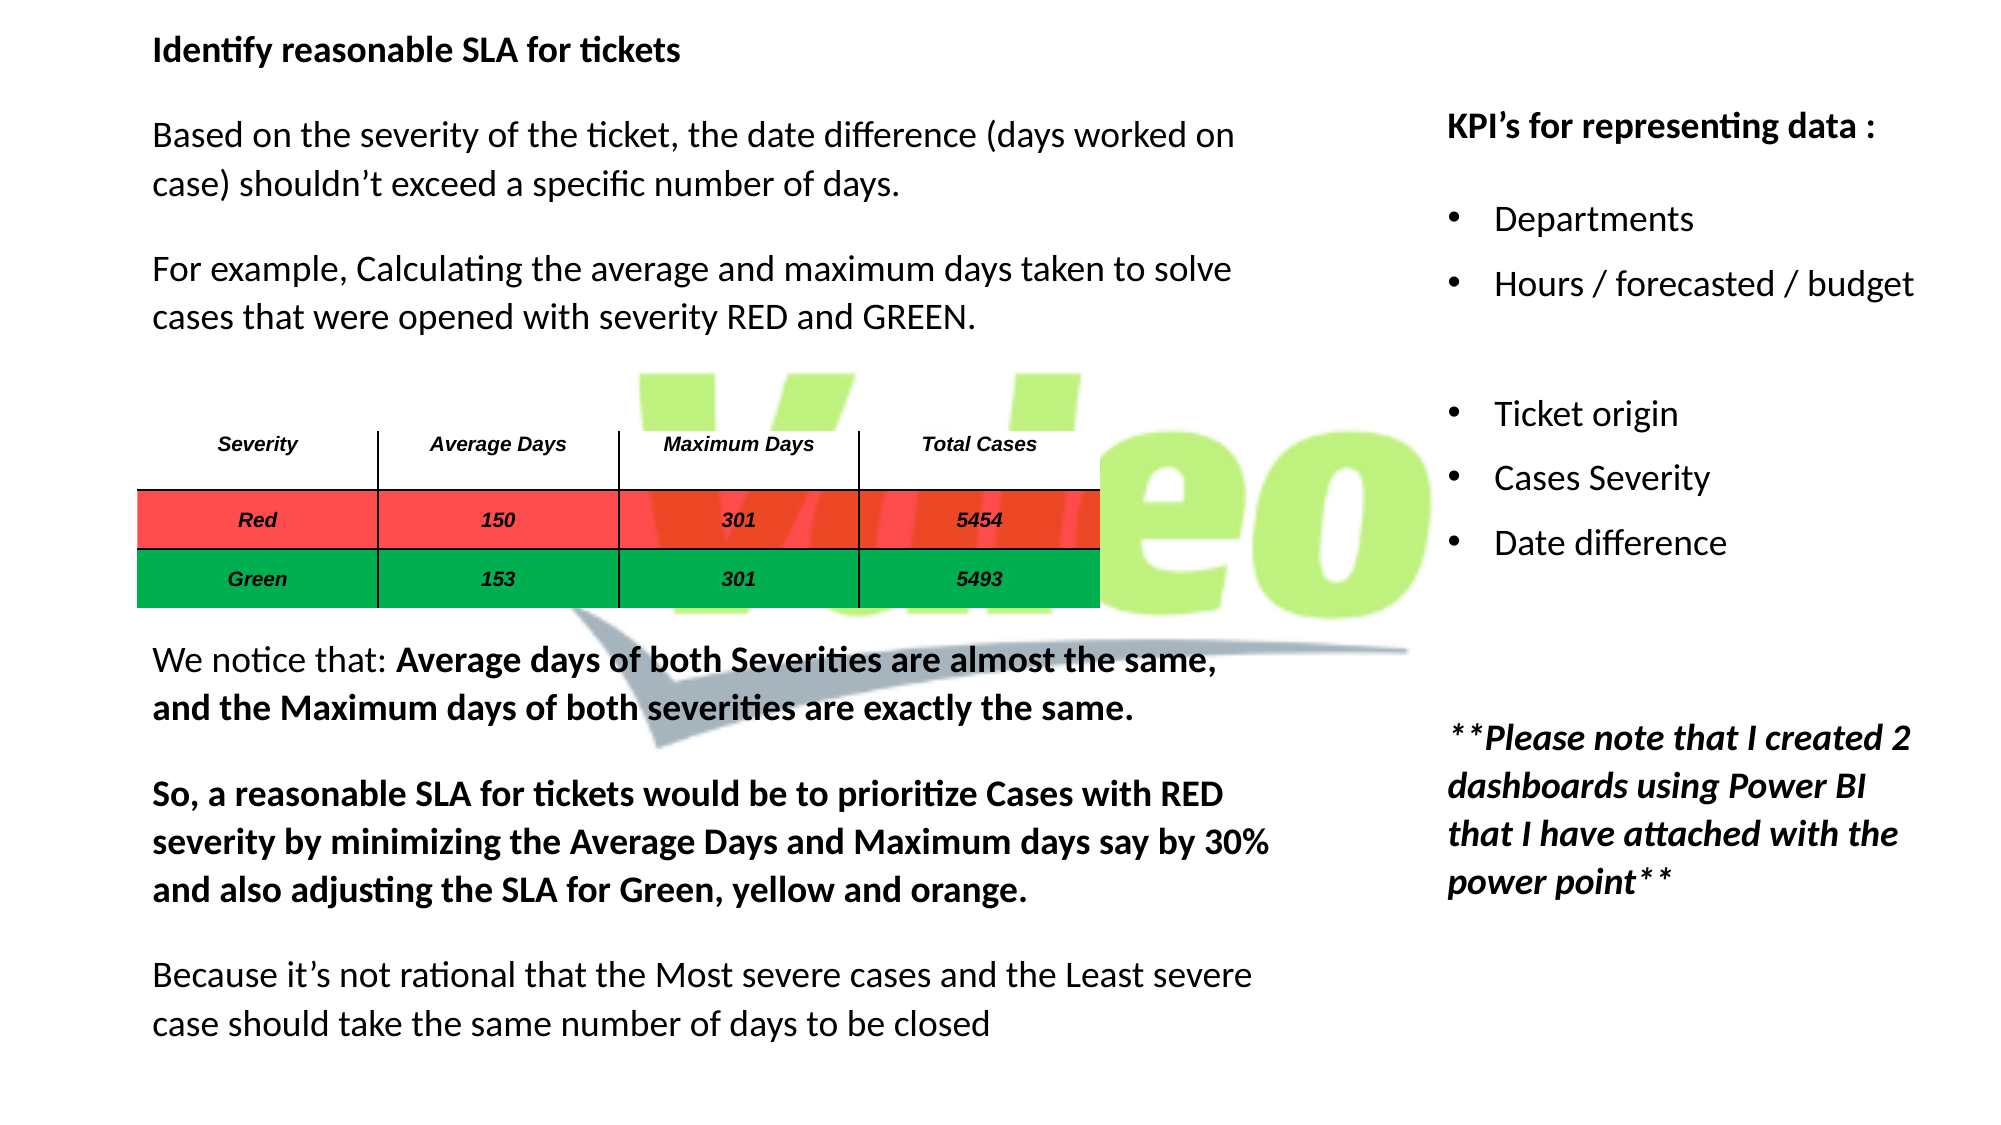

Identify reasonable SLA for tickets
Based on the severity of the ticket, the date difference (days worked on case) shouldn’t exceed a specific number of days.
For example, Calculating the average and maximum days taken to solve cases that were opened with severity RED and GREEN.

We notice that: Average days of both Severities are almost the same, and the Maximum days of both severities are exactly the same.
So, a reasonable SLA for tickets would be to prioritize Cases with RED severity by minimizing the Average Days and Maximum days say by 30% and also adjusting the SLA for Green, yellow and orange.
Because it’s not rational that the Most severe cases and the Least severe case should take the same number of days to be closed

KPI’s for representing data :

Departments
Hours / forecasted / budget

Ticket origin
Cases Severity
Date difference

**Please note that I created 2 dashboards using Power BI that I have attached with the power point**

| Severity | Average Days | Maximum Days | Total Cases |
| --- | --- | --- | --- |
| Red | 150 | 301 | 5454 |
| Green | 153 | 301 | 5493 |